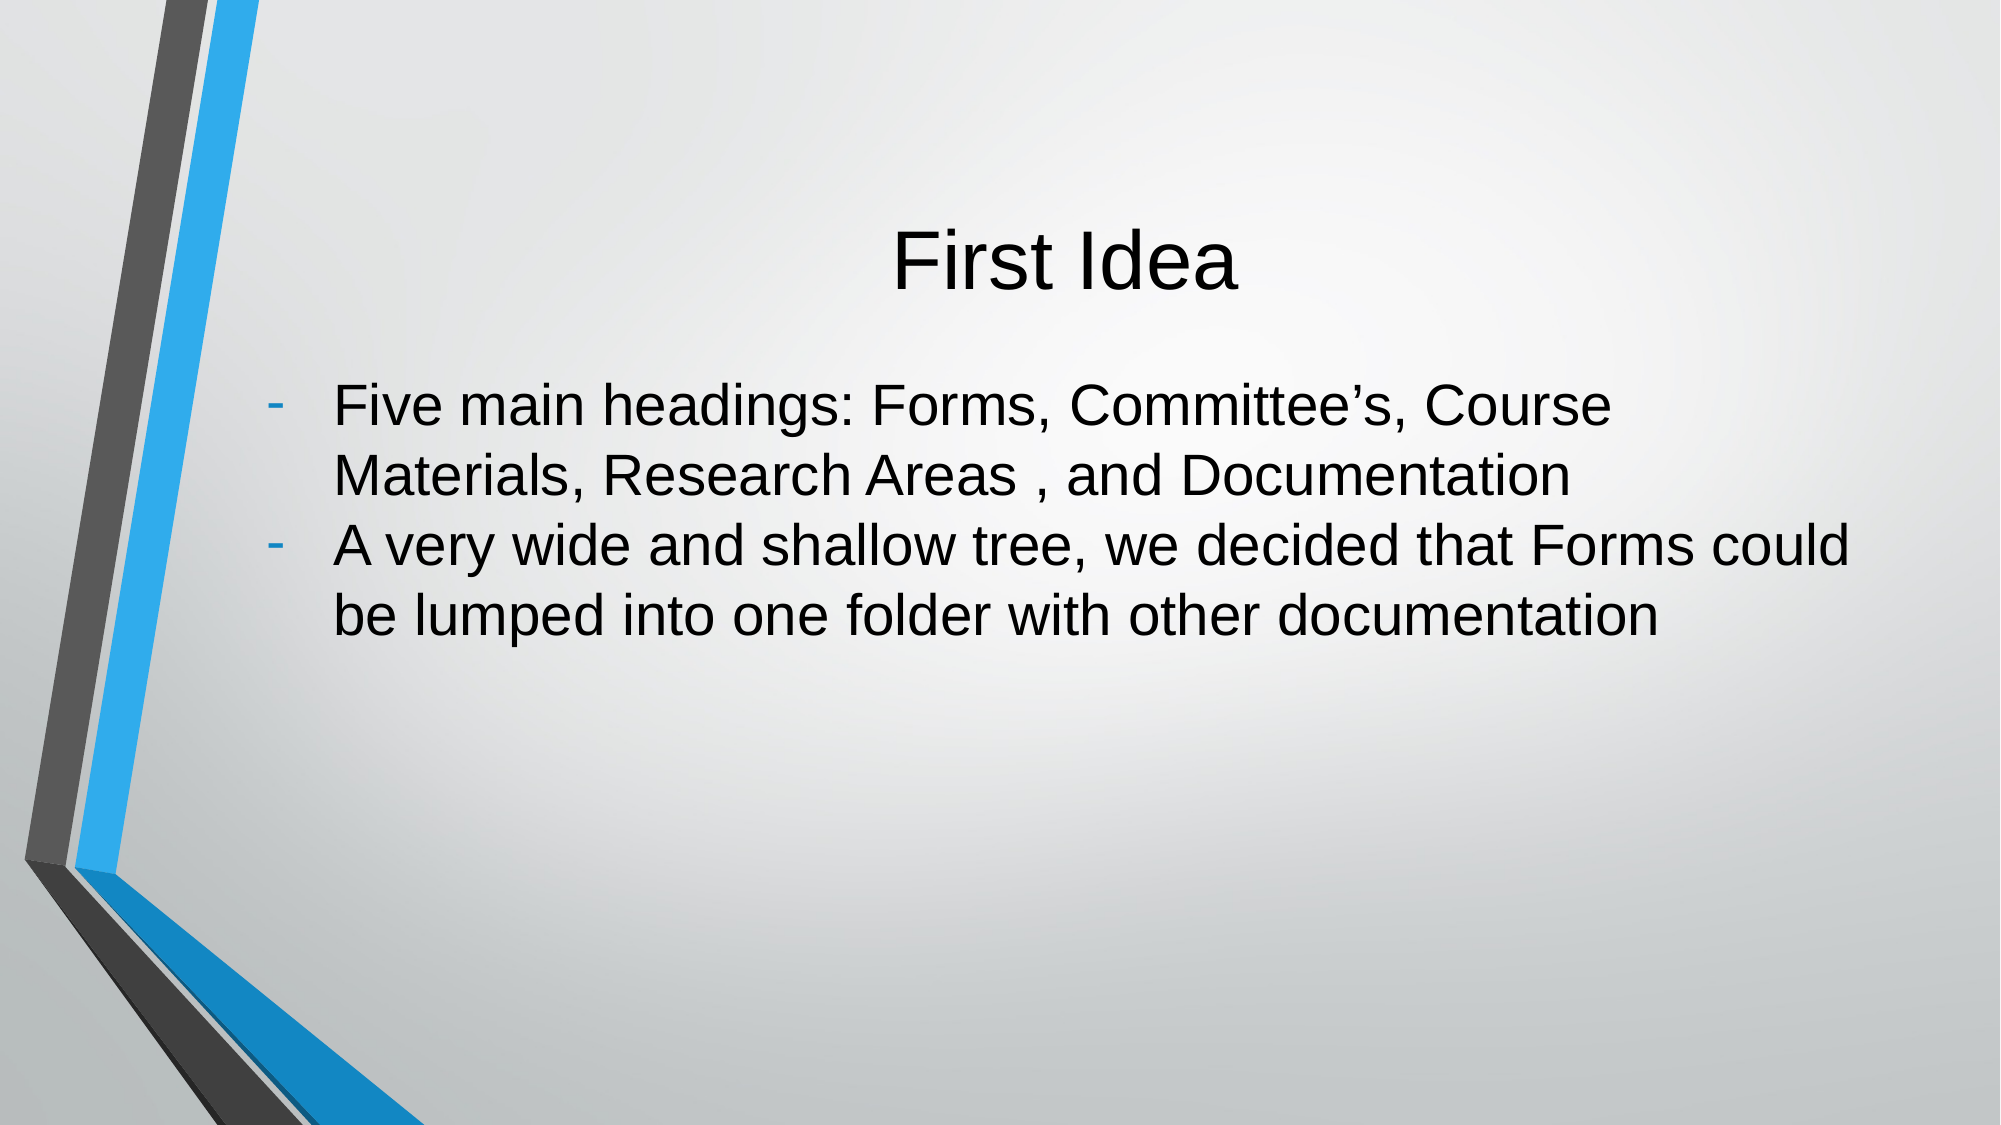

# First Idea
Five main headings: Forms, Committee’s, Course Materials, Research Areas , and Documentation
A very wide and shallow tree, we decided that Forms could be lumped into one folder with other documentation